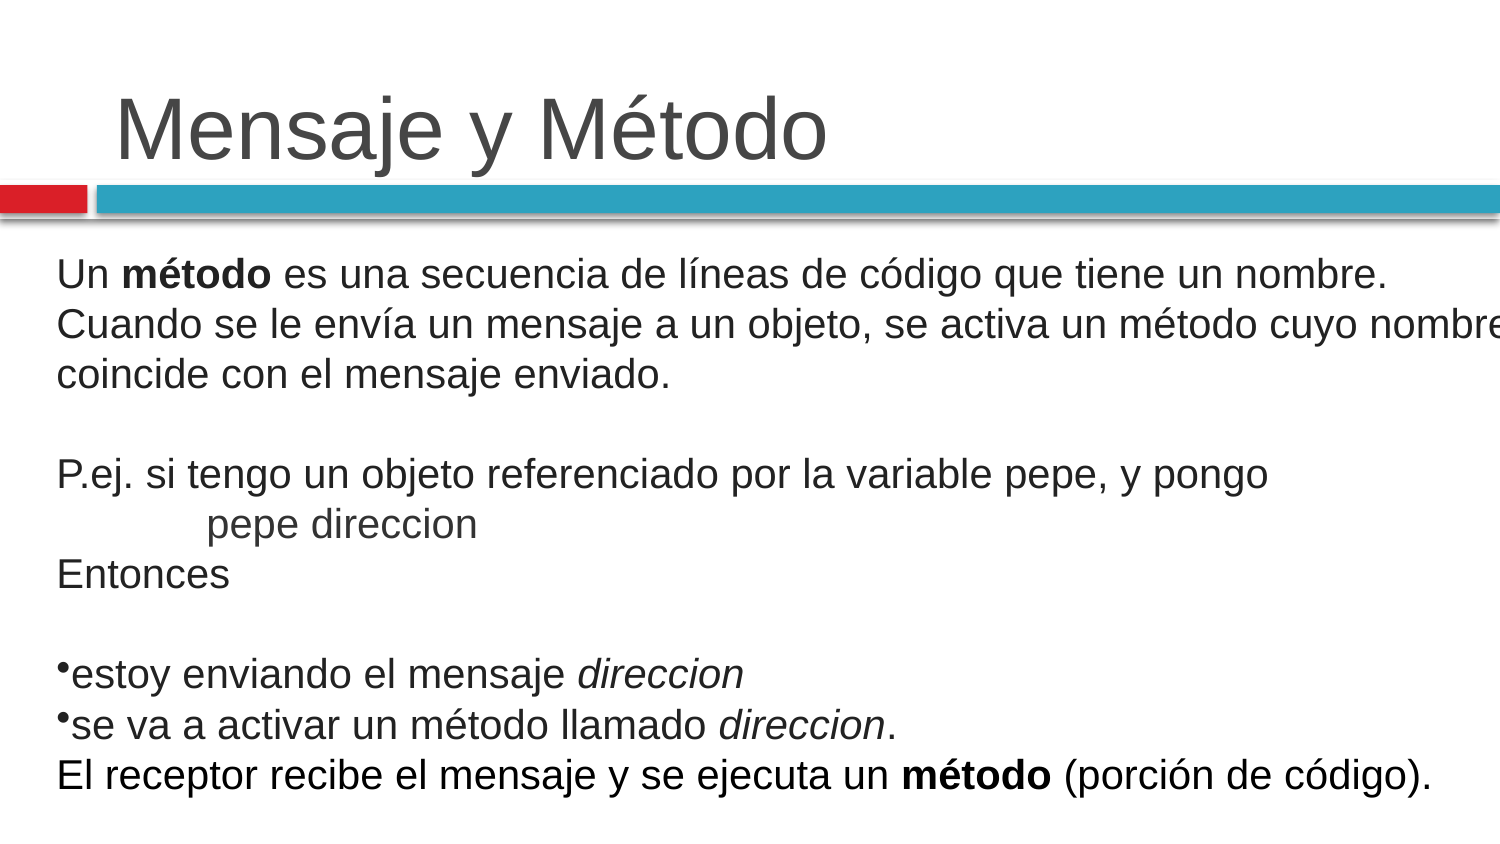

# Mensaje y Método

Un método es una secuencia de líneas de código que tiene un nombre.
Cuando se le envía un mensaje a un objeto, se activa un método cuyo nombre coincide con el mensaje enviado.

P.ej. si tengo un objeto referenciado por la variable pepe, y pongo
 	pepe direccion
Entonces

estoy enviando el mensaje direccion
se va a activar un método llamado direccion.
El receptor recibe el mensaje y se ejecuta un método (porción de código).